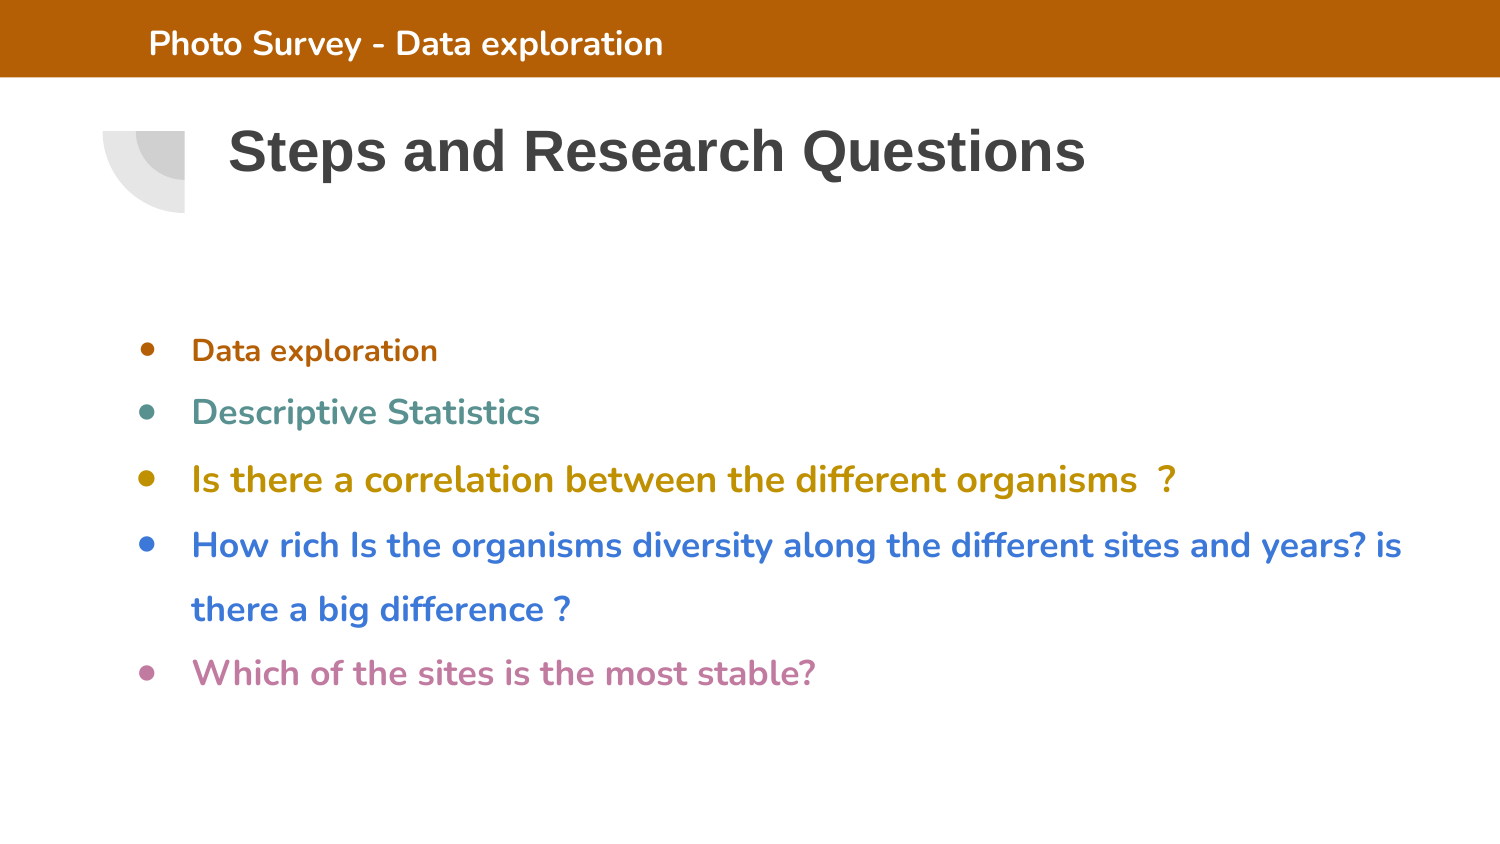

Photo Survey - Data exploration

# Steps and Research Questions
Data exploration
Descriptive Statistics
Is there a correlation between the different organisms  ?
How rich Is the organisms diversity along the different sites and years? is there a big difference ?
Which of the sites is the most stable?